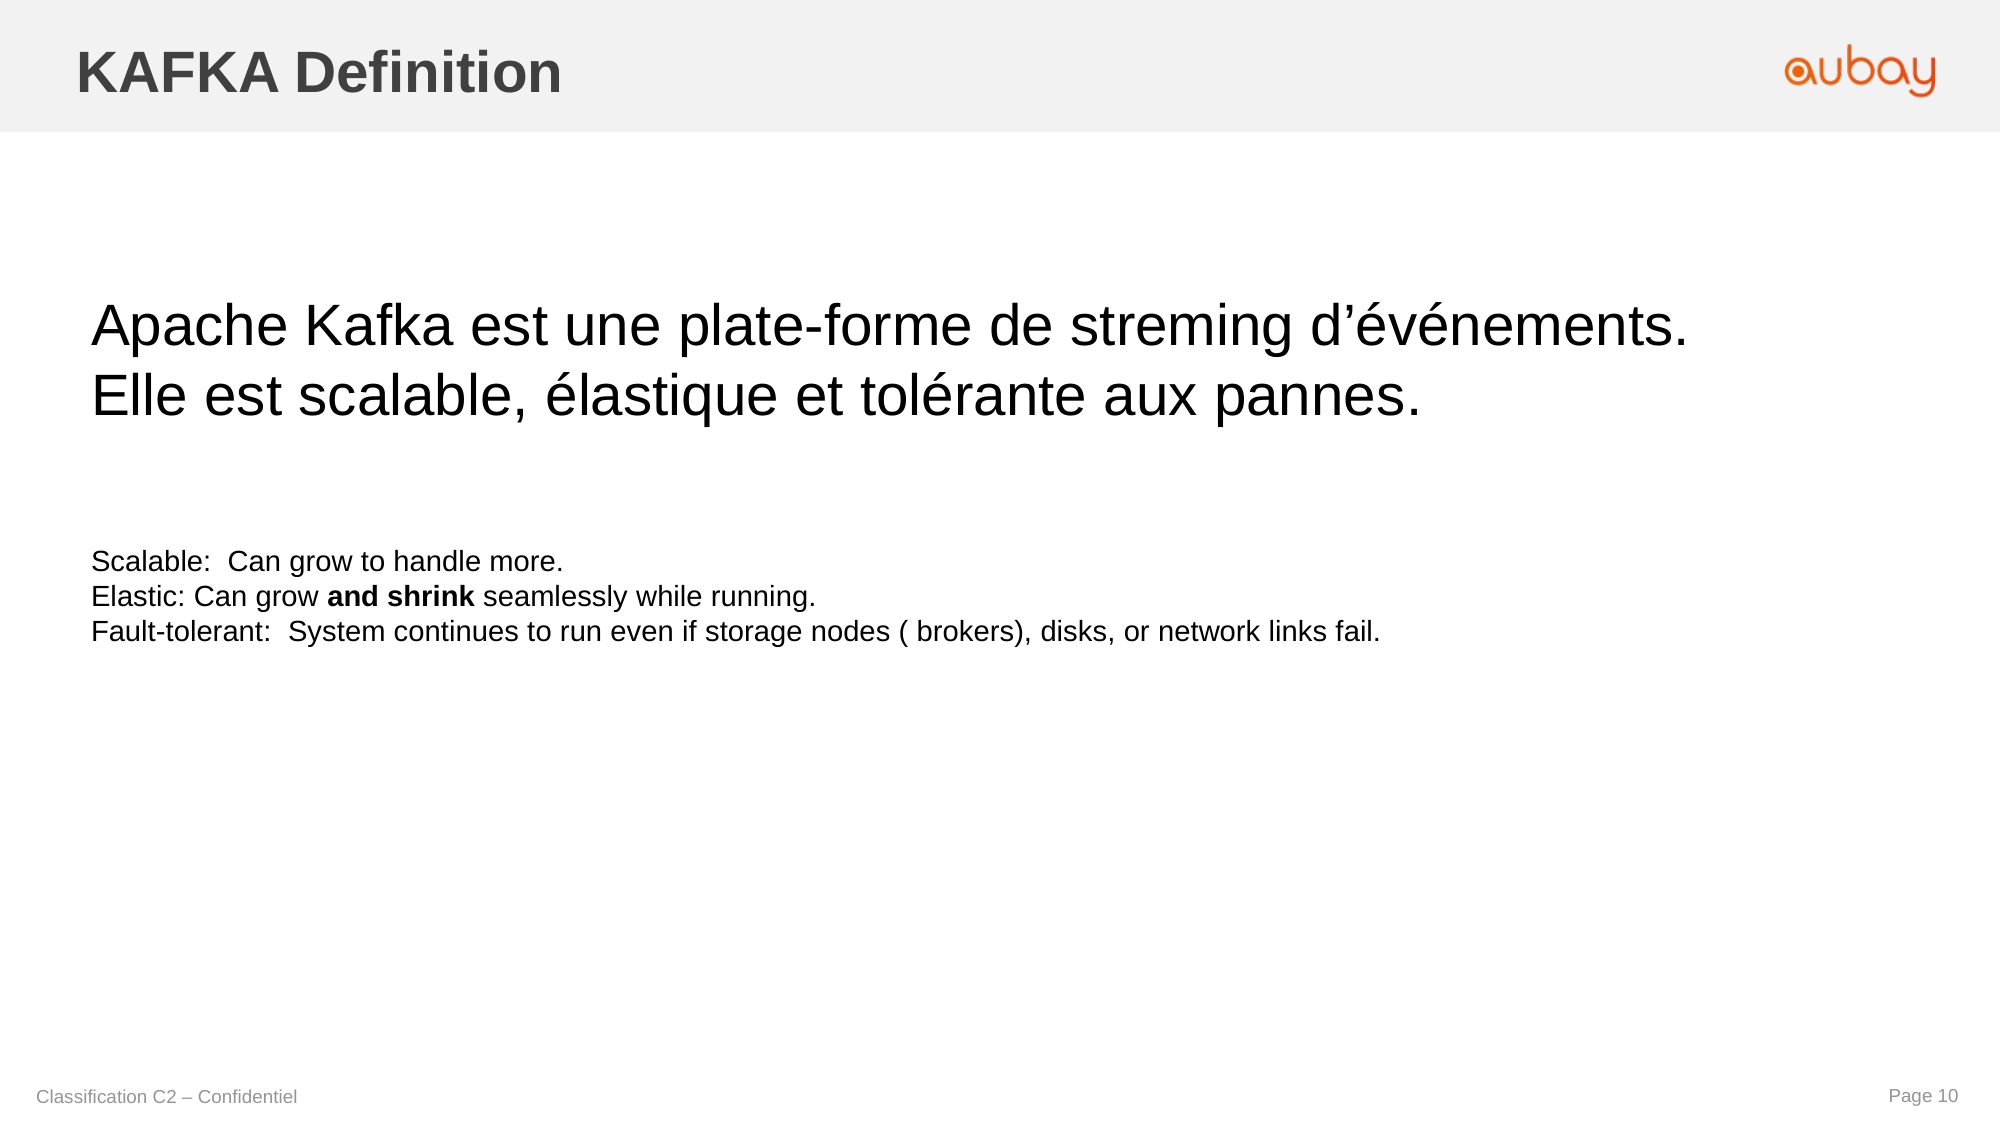

KAFKA Definition

Apache Kafka est une plate-forme de streming d’événements.
Elle est scalable, élastique et tolérante aux pannes.

Scalable:  Can grow to handle more.
Elastic: Can grow and shrink seamlessly while running.
Fault-tolerant:  System continues to run even if storage nodes ( brokers), disks, or network links fail.